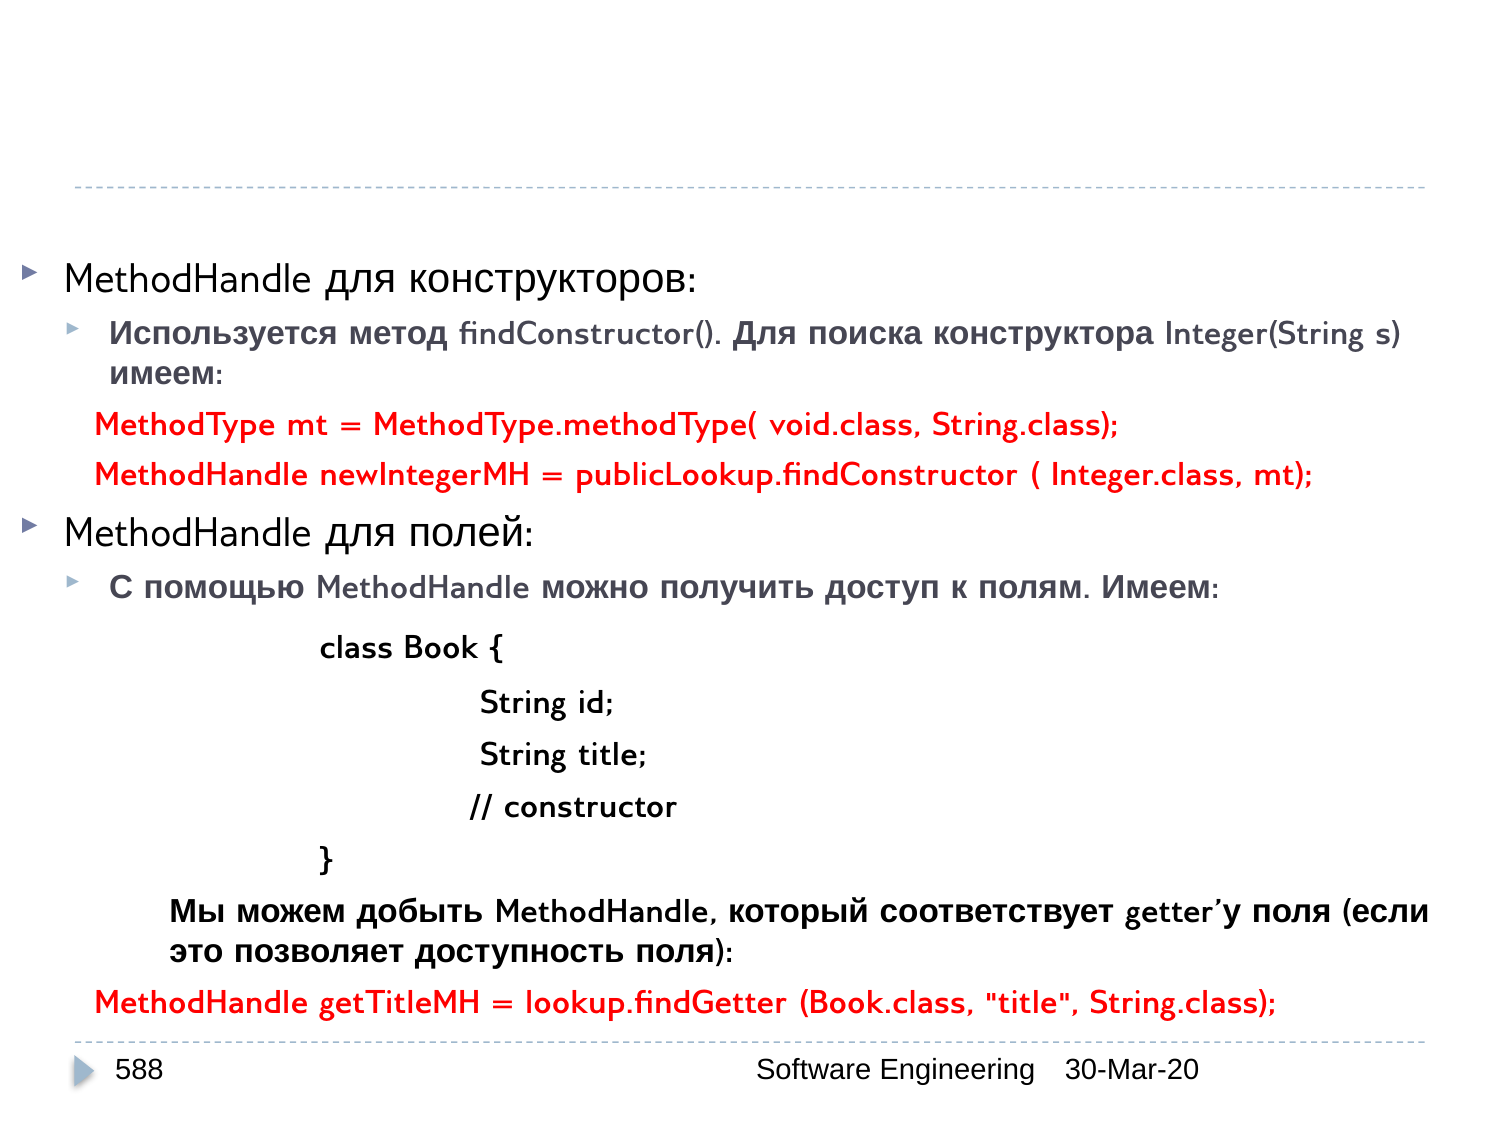

MethodHandle для конструкторов:
Используется метод findConstructor(). Для поиска конструктора Integer(String s) имеем:
MethodType mt = MethodType.methodType( void.class, String.class);
MethodHandle newIntegerMH = publicLookup.findConstructor ( Integer.class, mt);
MethodHandle для полей:
С помощью MethodHandle можно получить доступ к полям. Имеем:
		class Book {
			 String id;
			 String title;
    			// constructor
		}
	Мы можем добыть MethodHandle, который соответствует getter’у поля (если 	это позволяет доступность поля):
MethodHandle getTitleMH = lookup.findGetter (Book.class, "title", String.class);

588
Software Engineering
30-Mar-20